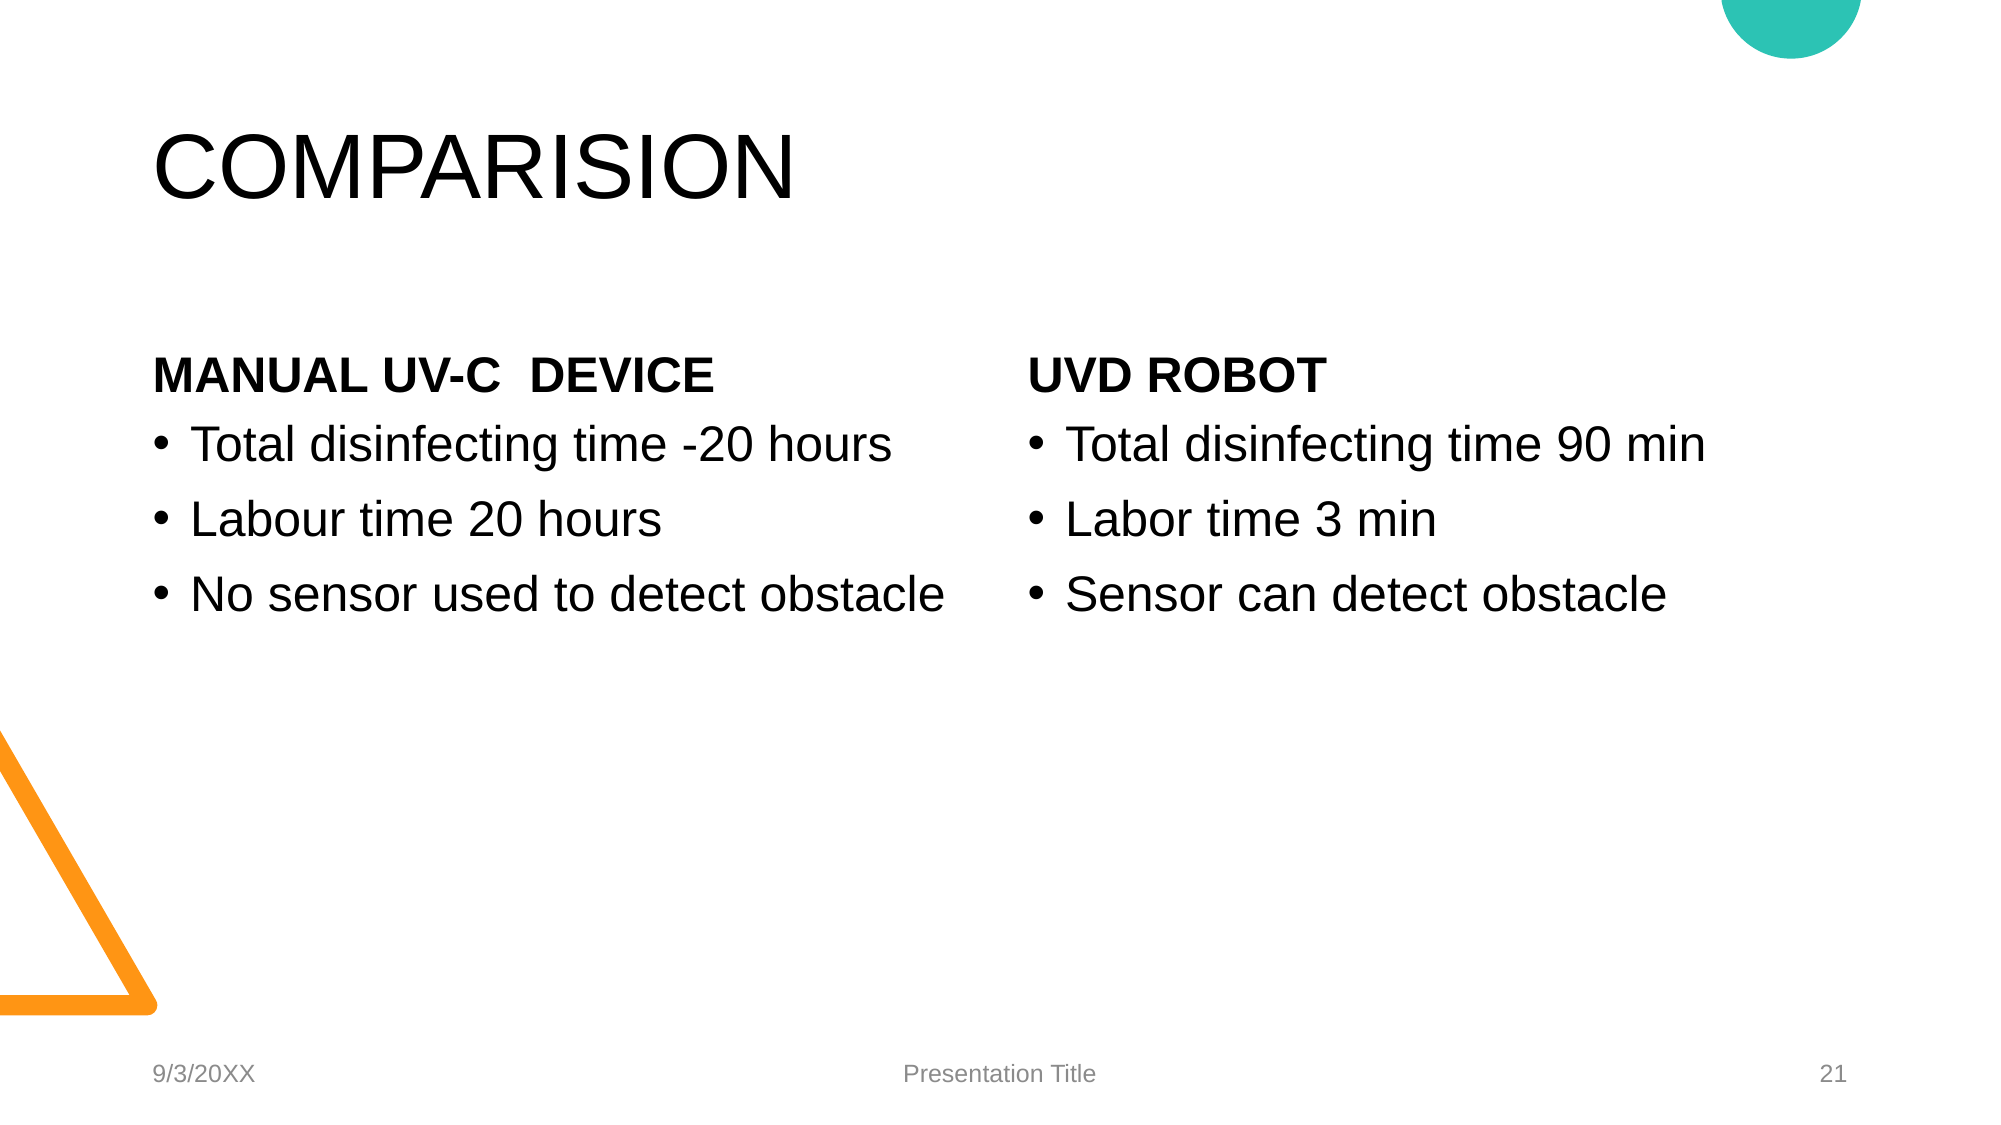

# COMPARISION
MANUAL UV-C  DEVICE
UVD ROBOT
Total disinfecting time -20 hours
Labour time 20 hours
No sensor used to detect obstacle
Total disinfecting time 90 min
Labor time 3 min
Sensor can detect obstacle
9/3/20XX
Presentation Title
21